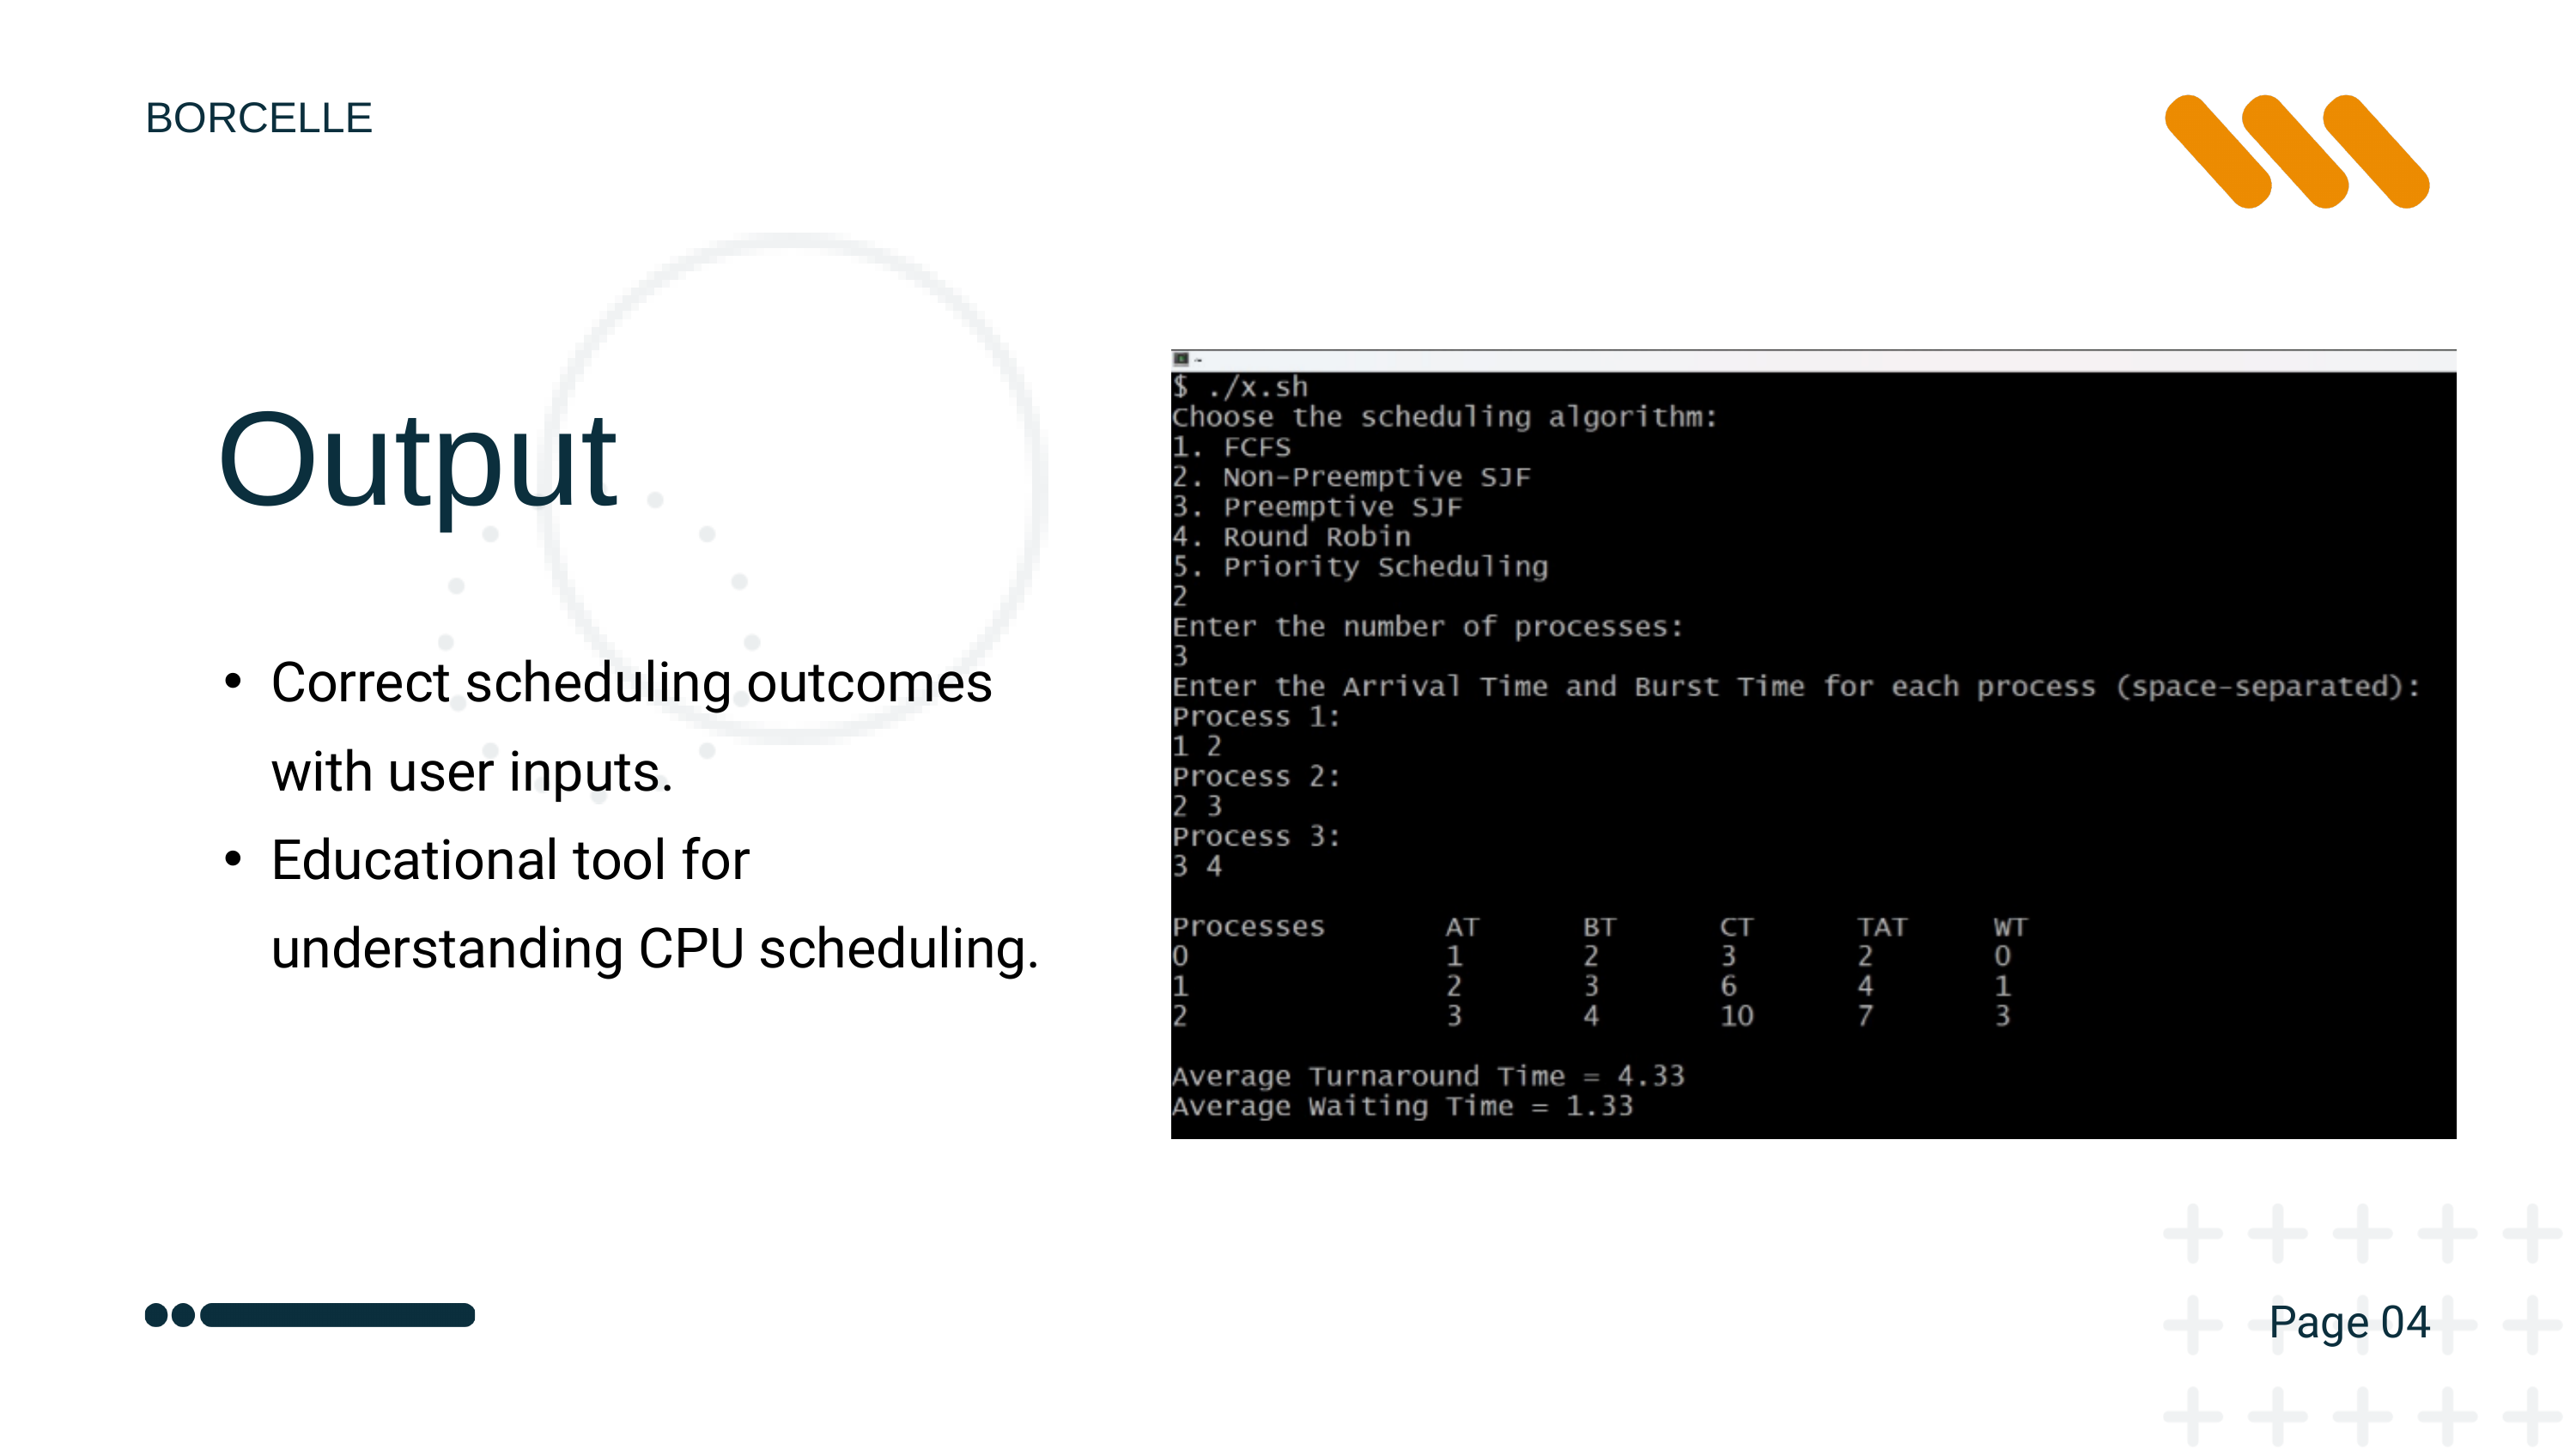

BORCELLE

Output

Correct scheduling outcomes with user inputs.
Educational tool for understanding CPU scheduling.

Page 04